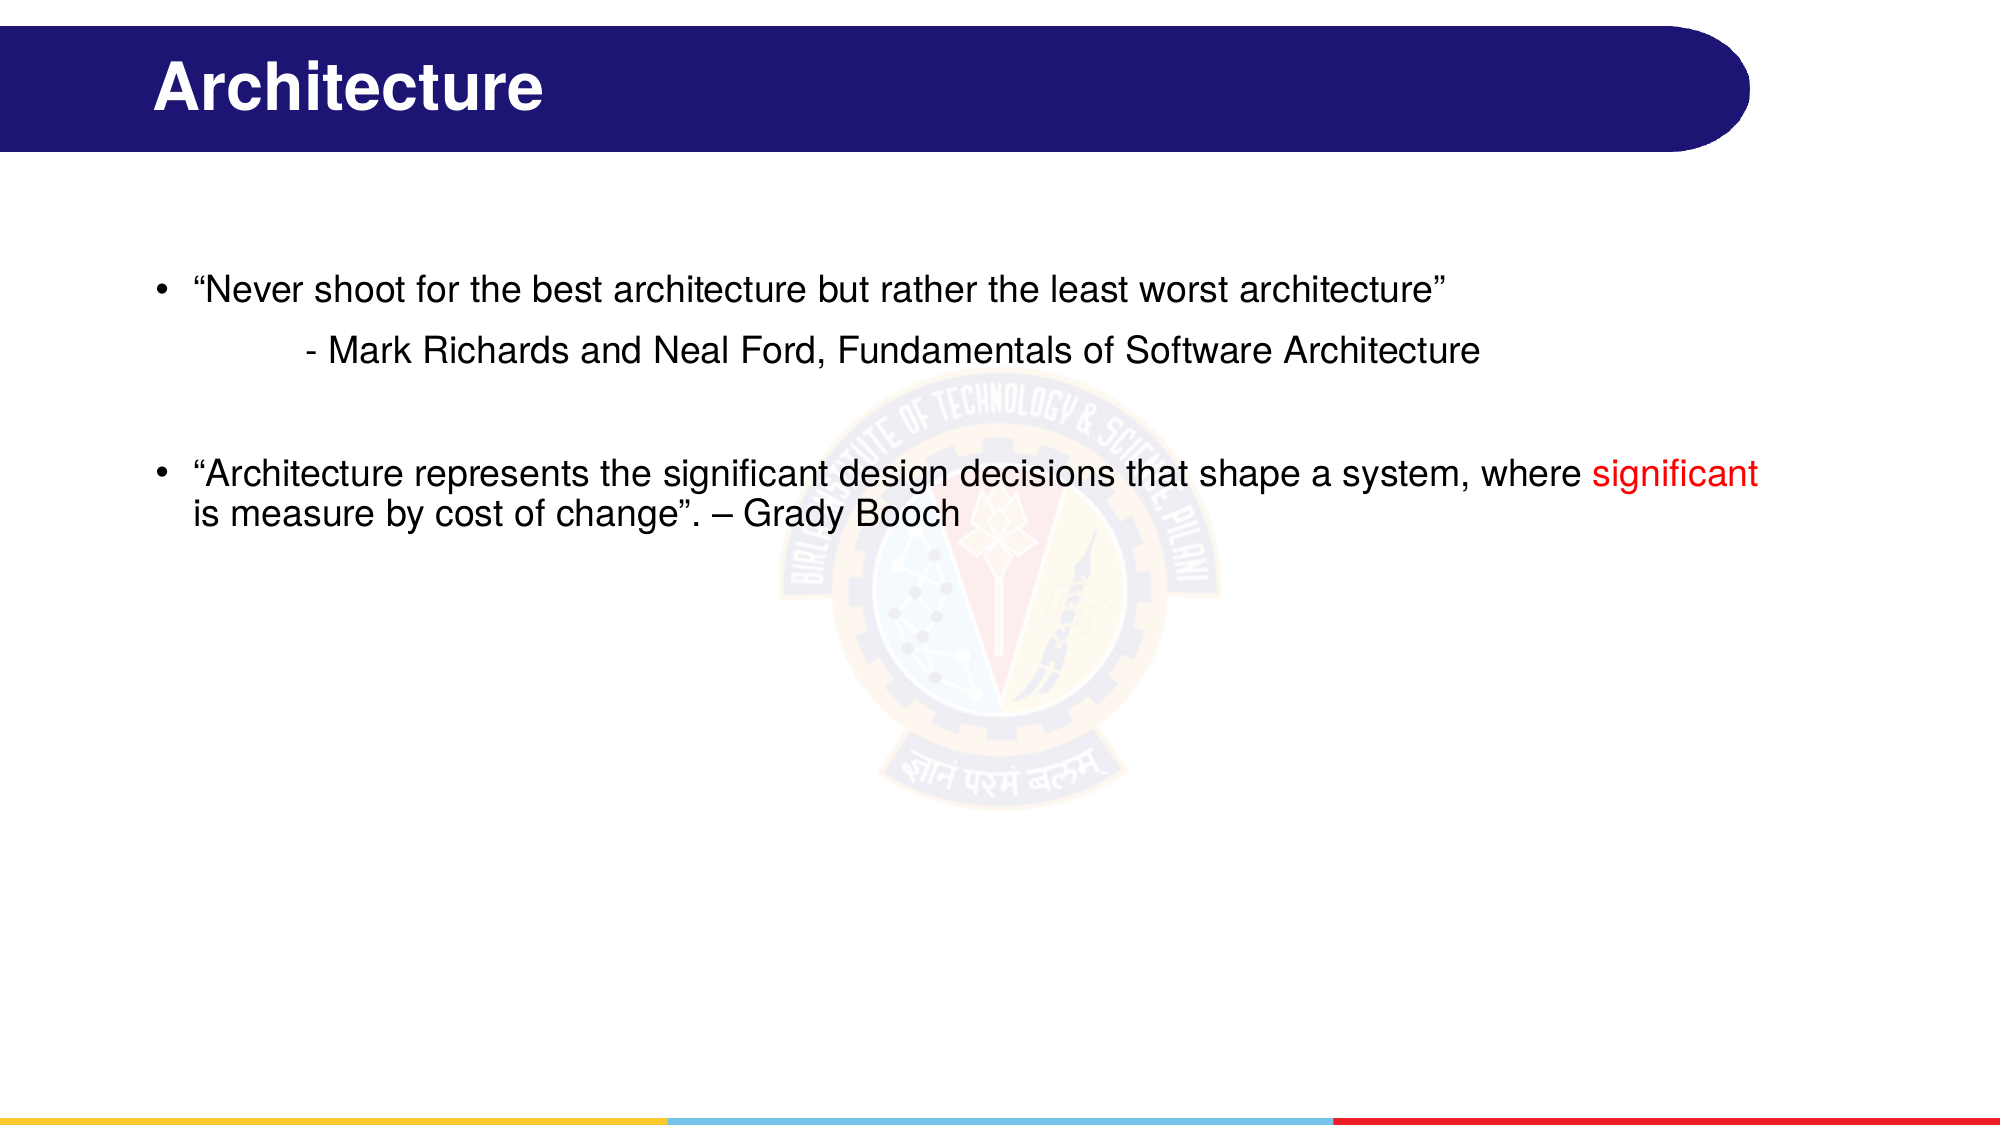

# Architecture

“Never shoot for the best architecture but rather the least worst architecture”
	- Mark Richards and Neal Ford, Fundamentals of Software Architecture

“Architecture represents the significant design decisions that shape a system, where significant is measure by cost of change”. – Grady Booch